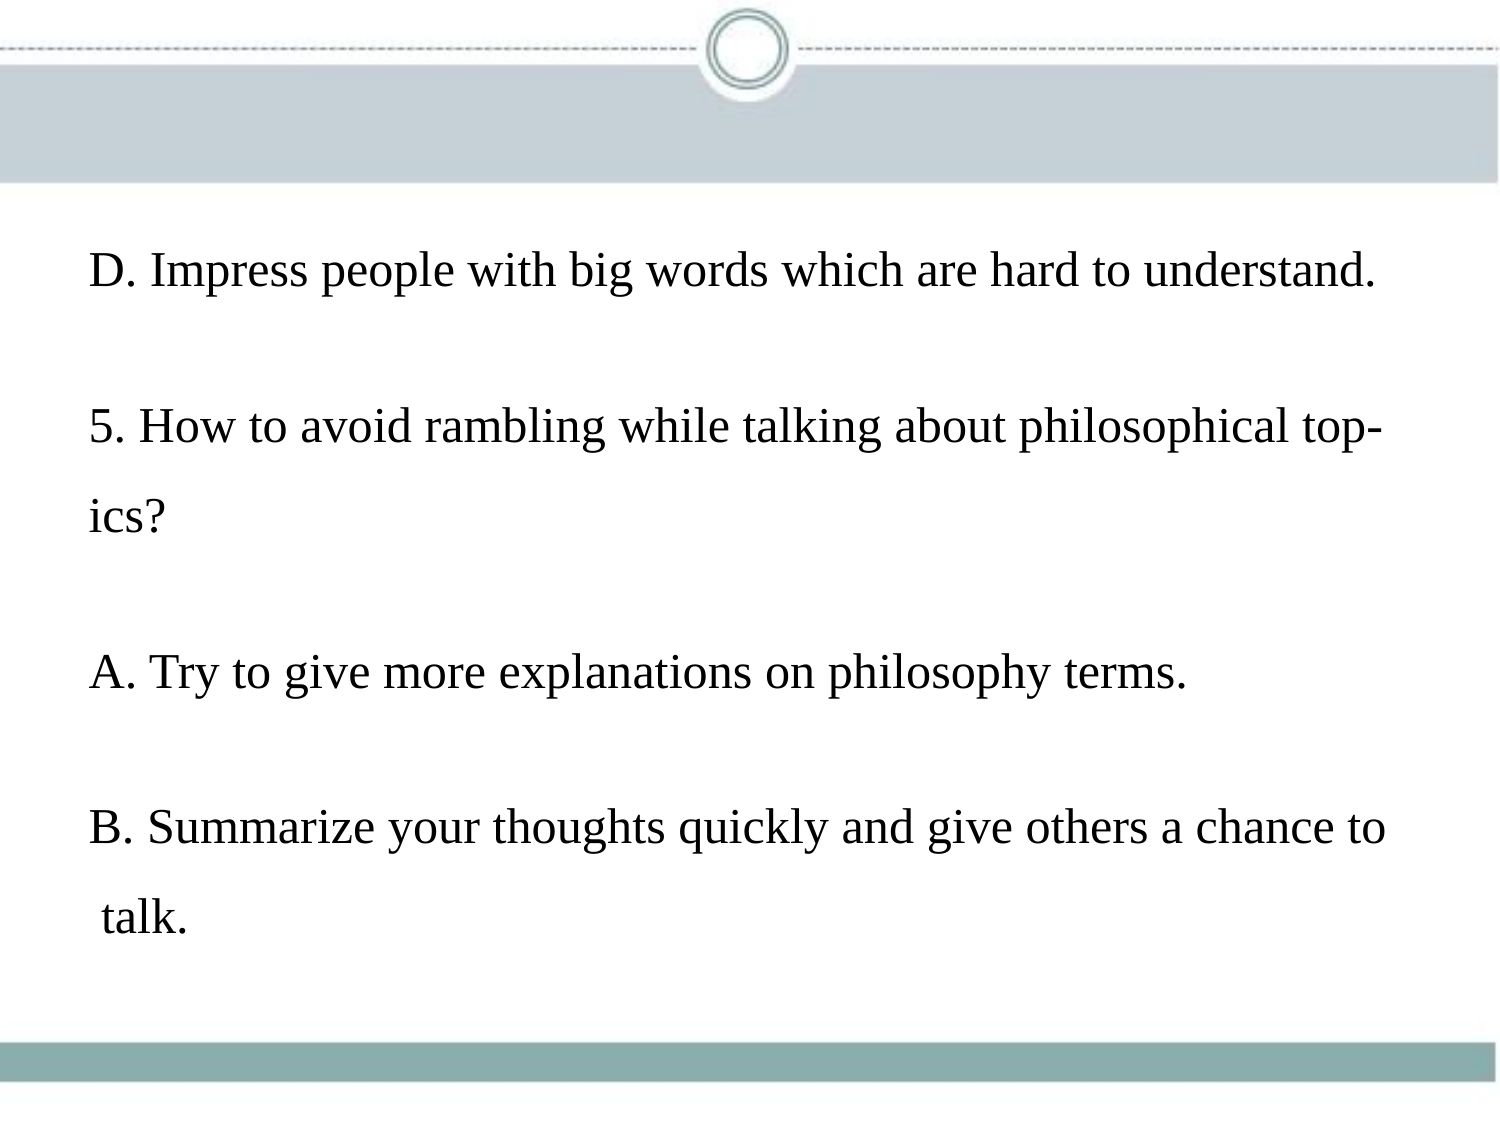

D. Impress people with big words which are hard to understand.
5. How to avoid rambling while talking about philosophical top-
ics?
A. Try to give more explanations on philosophy terms.
B. Summarize your thoughts quickly and give others a chance to
 talk.